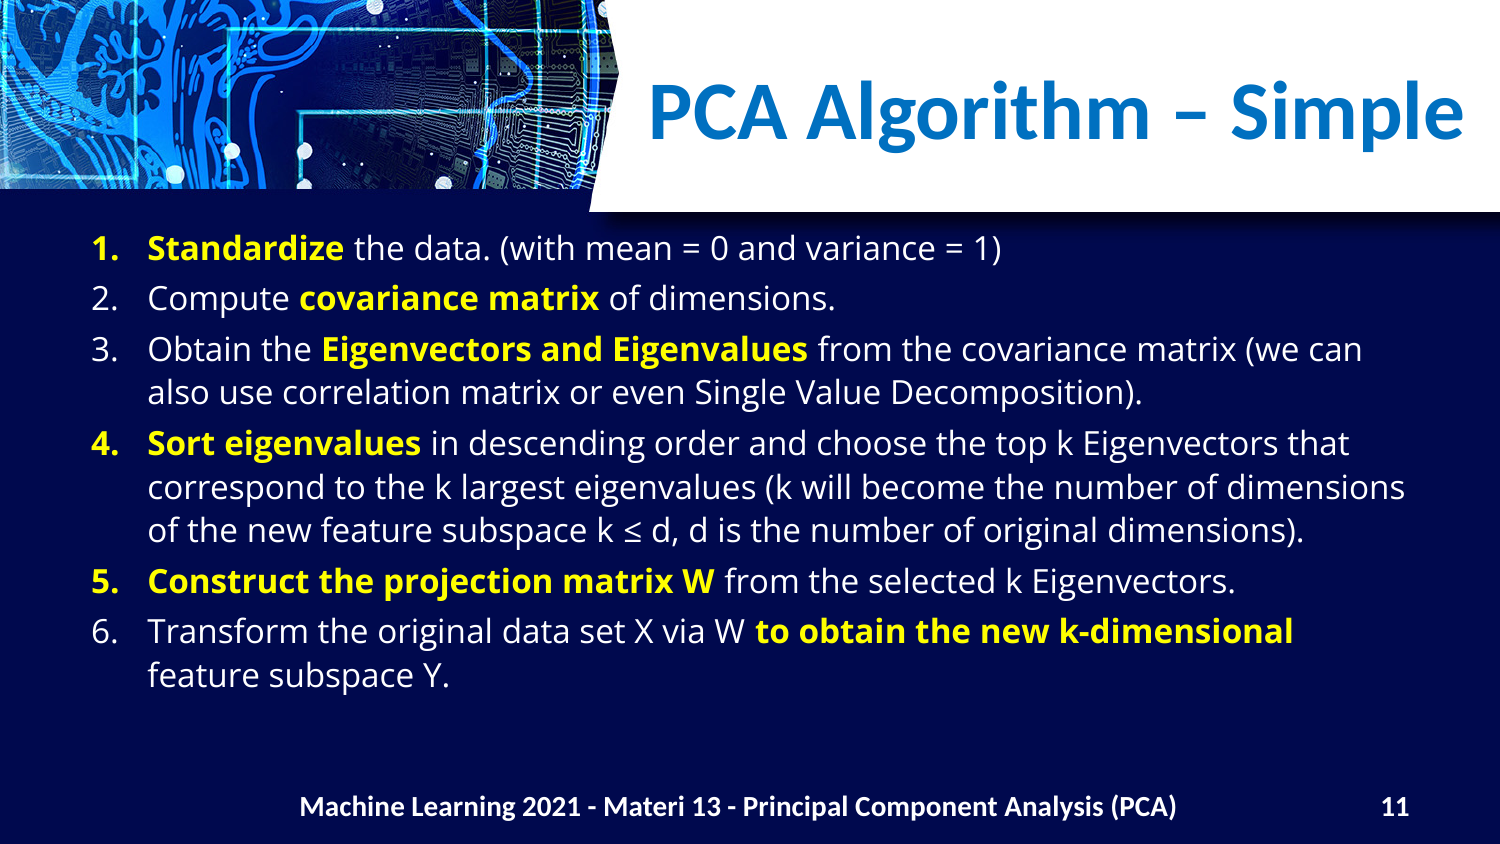

# PCA Algorithm – Simple
Standardize the data. (with mean = 0 and variance = 1)
Compute covariance matrix of dimensions.
Obtain the Eigenvectors and Eigenvalues from the covariance matrix (we can also use correlation matrix or even Single Value Decomposition).
Sort eigenvalues in descending order and choose the top k Eigenvectors that correspond to the k largest eigenvalues (k will become the number of dimensions of the new feature subspace k ≤ d, d is the number of original dimensions).
Construct the projection matrix W from the selected k Eigenvectors.
Transform the original data set X via W to obtain the new k-dimensional feature subspace Y.
Machine Learning 2021 - Materi 13 - Principal Component Analysis (PCA)
11